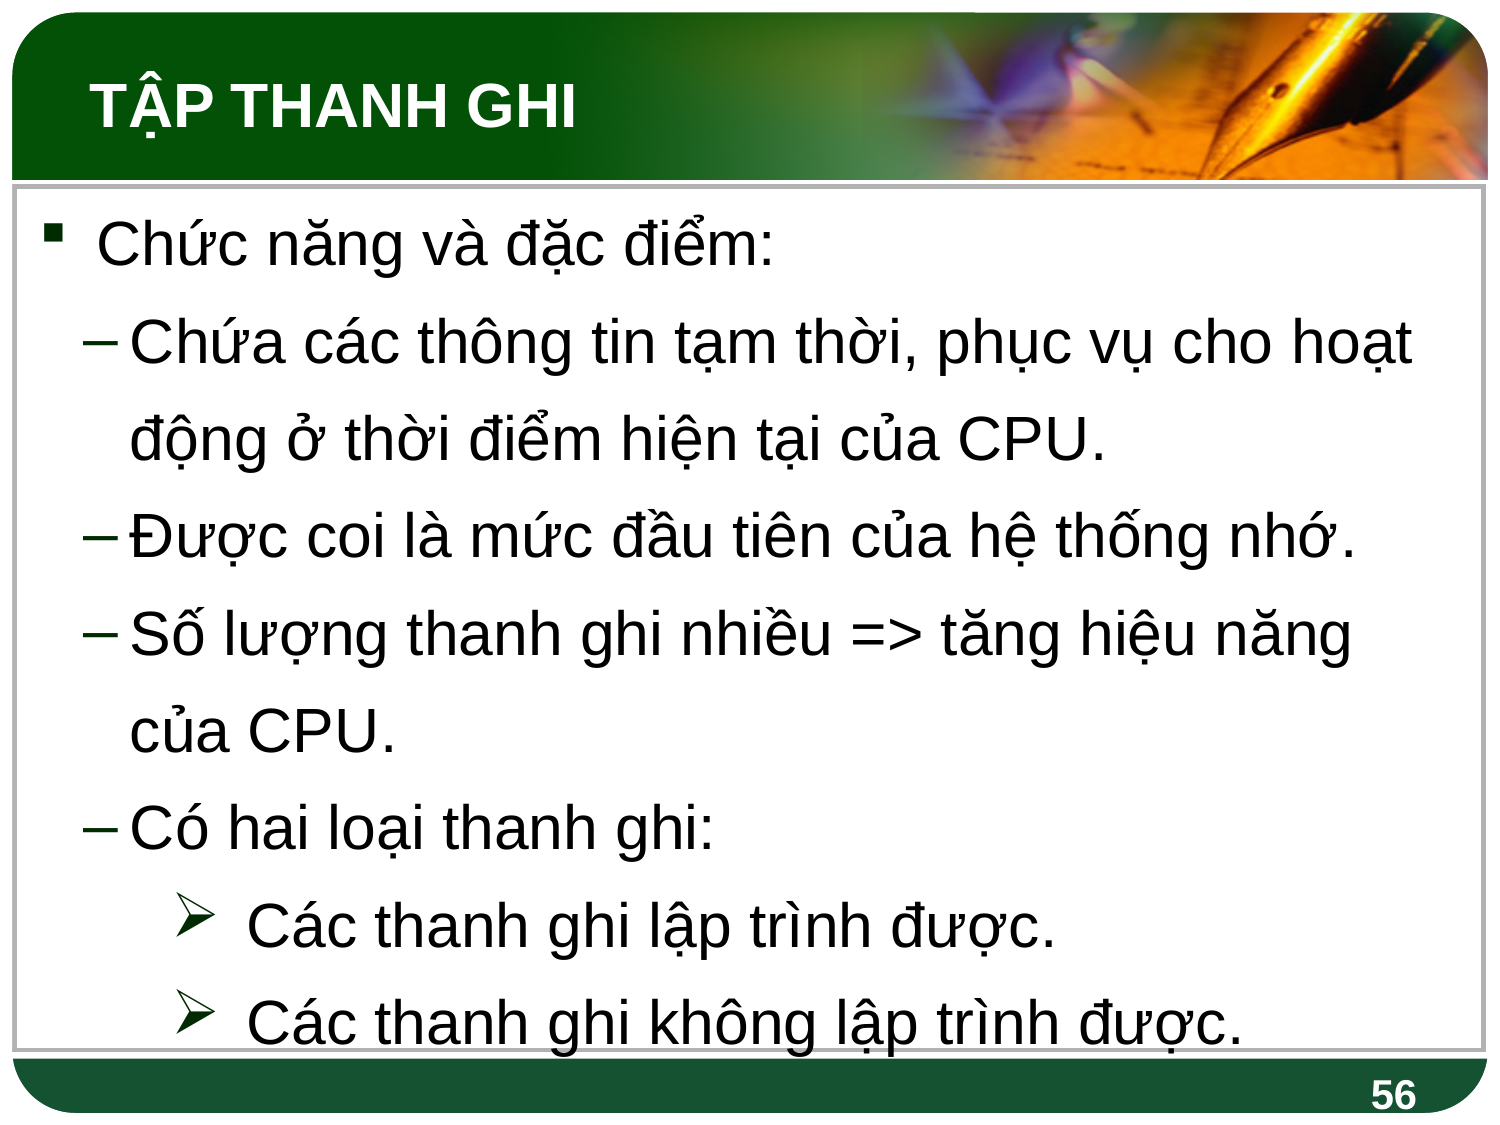

TẬP THANH GHI
Chức năng và đặc điểm:
Chứa các thông tin tạm thời, phục vụ cho hoạt động ở thời điểm hiện tại của CPU.
Được coi là mức đầu tiên của hệ thống nhớ.
Số lượng thanh ghi nhiều => tăng hiệu năng  của CPU.
Có hai loại thanh ghi:
Các thanh ghi lập trình được.
Các thanh ghi không lập trình được.